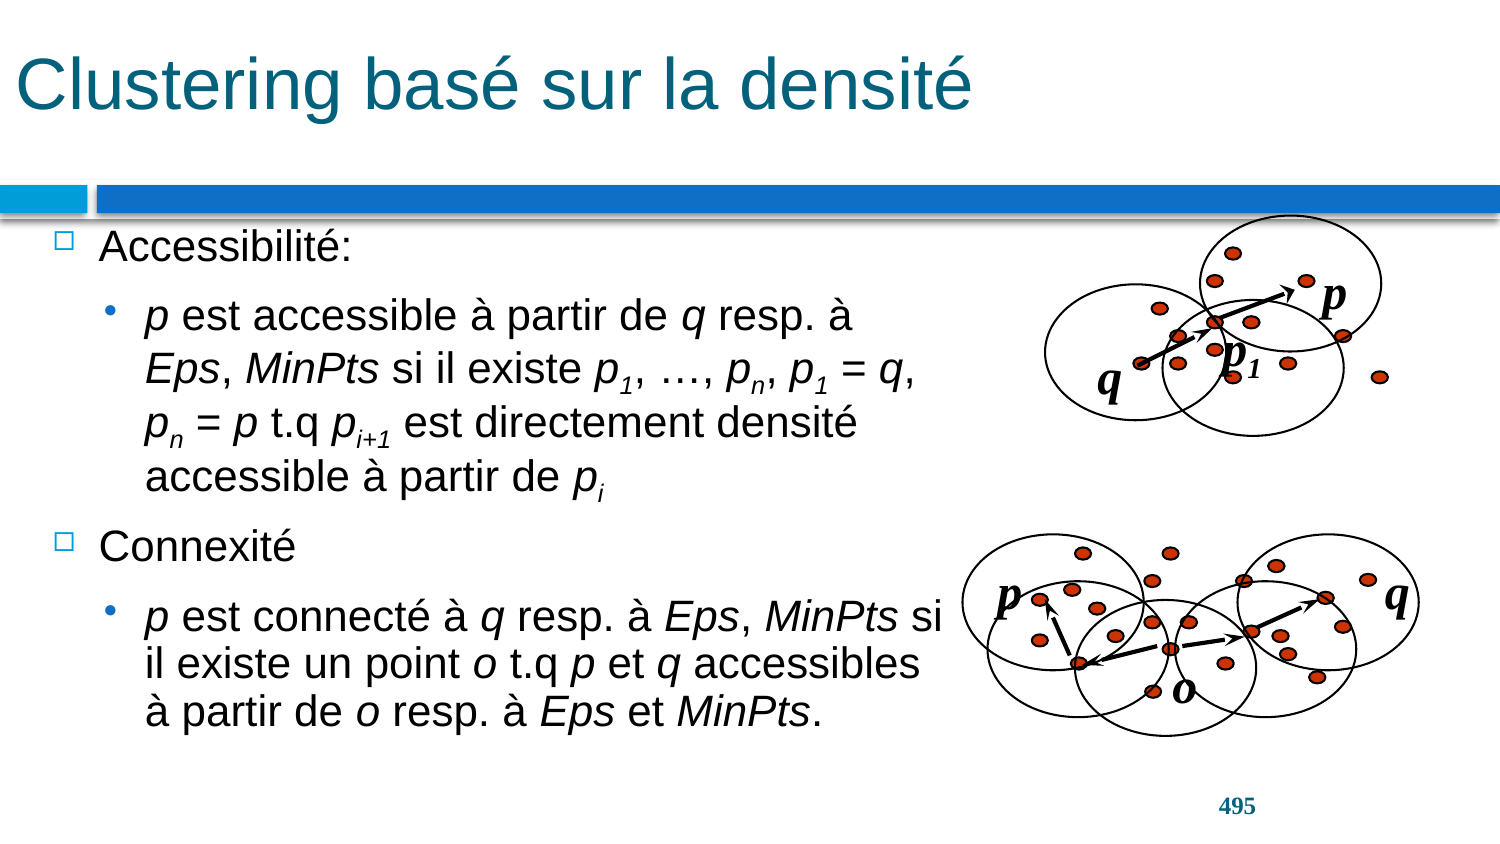

# Clustering basé sur la densité
Accessibilité:
p est accessible à partir de q resp. à Eps, MinPts si il existe p1, …, pn, p1 = q, pn = p t.q pi+1 est directement densité accessible à partir de pi
Connexité
p est connecté à q resp. à Eps, MinPts si il existe un point o t.q p et q accessibles à partir de o resp. à Eps et MinPts.

p

p1

q

p
q

o

495